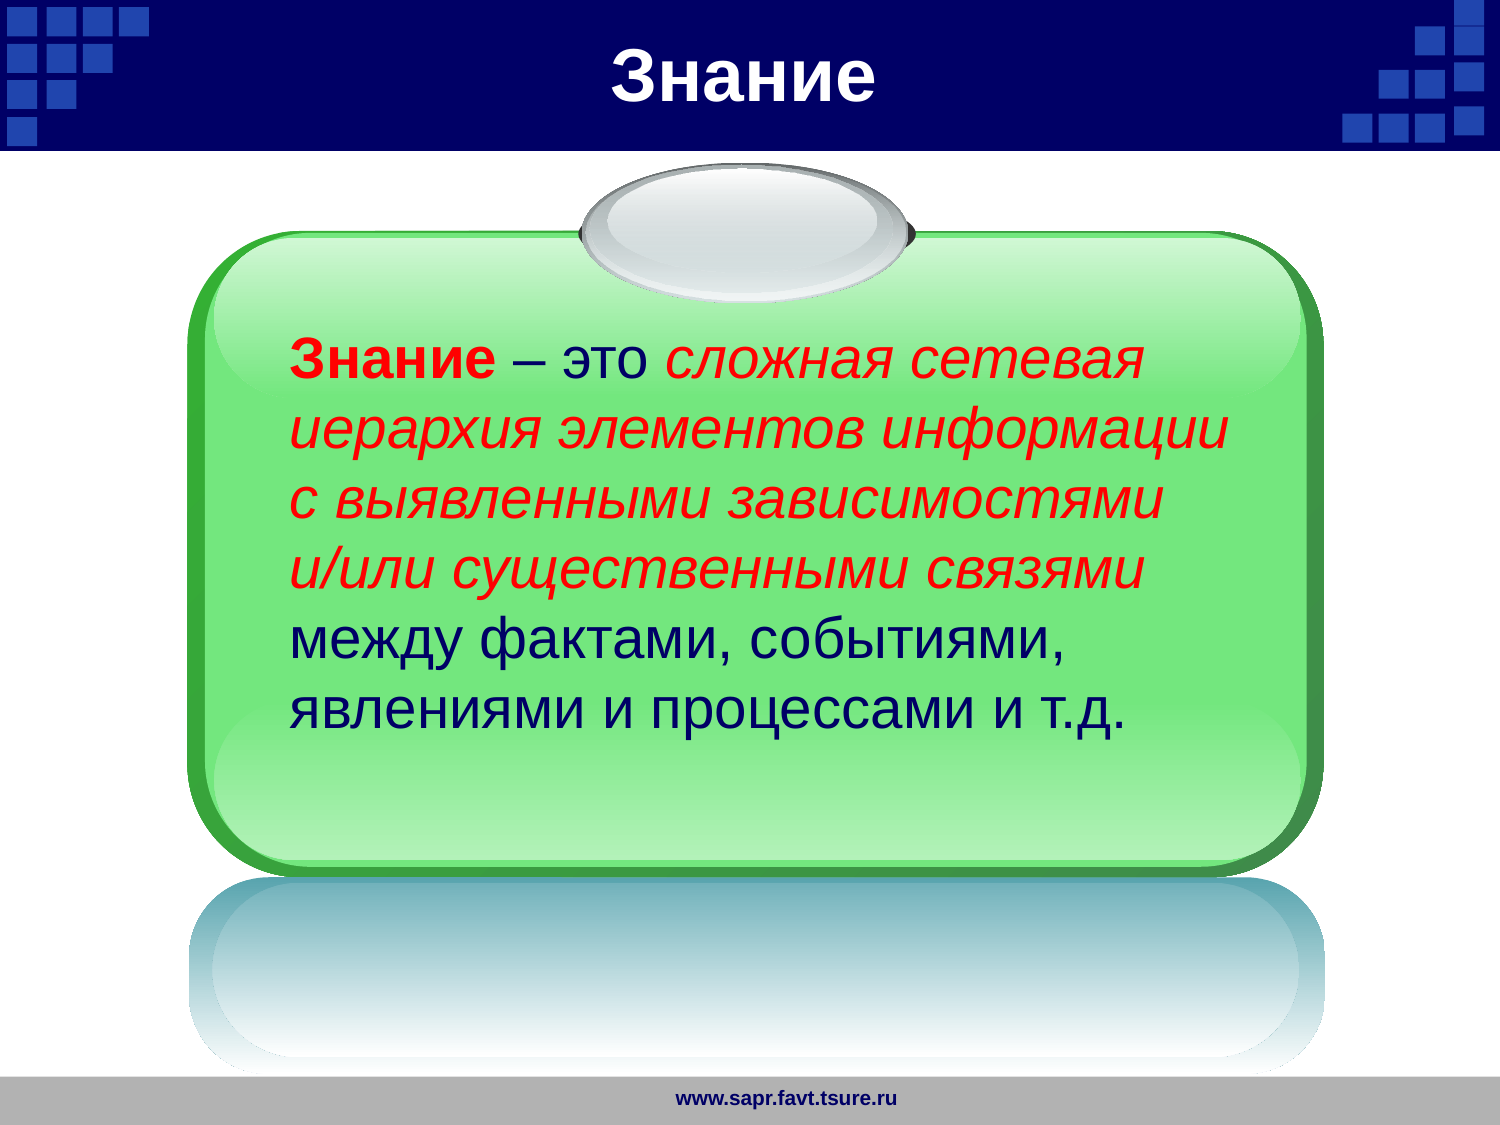

Знание

Знание – это сложная сетевая иерархия элементов информации с выявленными зависимостями и/или существенными связями между фактами, событиями, явлениями и процессами и т.д.
www.sapr.favt.tsure.ru